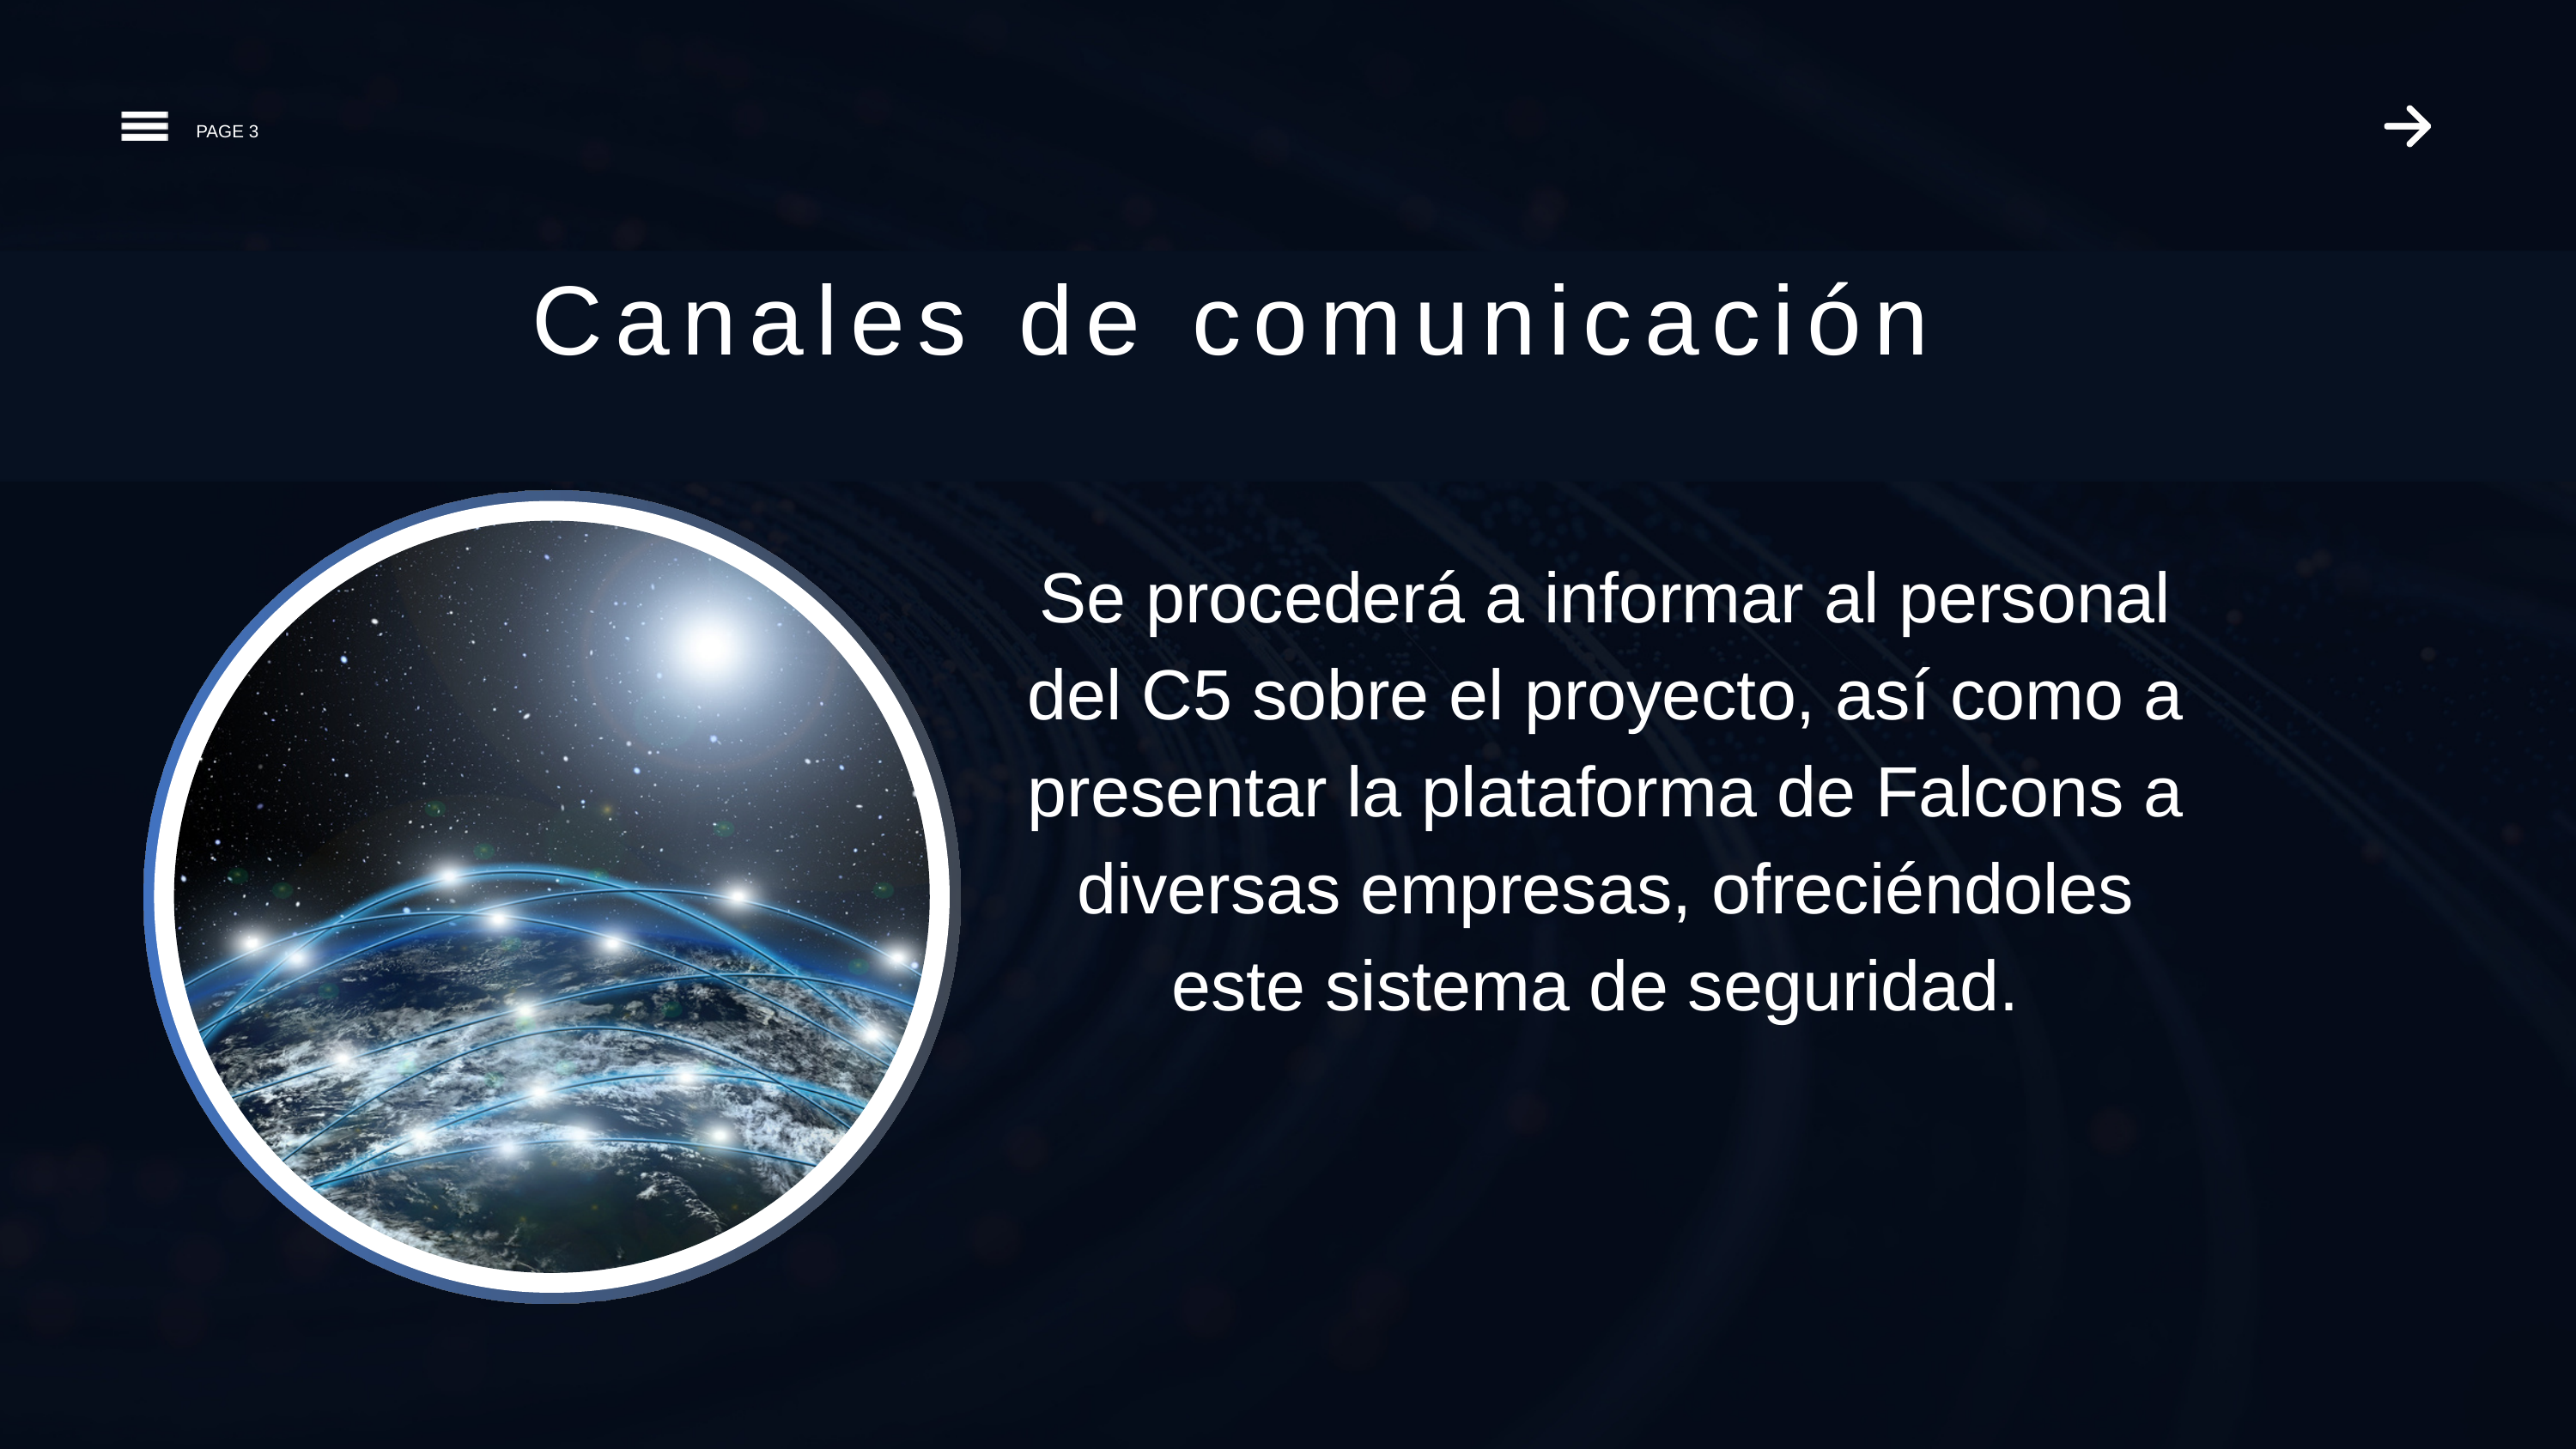

PAGE 3

Canales de comunicación

Se procederá a informar al personal del C5 sobre el proyecto, así como a presentar la plataforma de Falcons a diversas empresas, ofreciéndoles este sistema de seguridad.